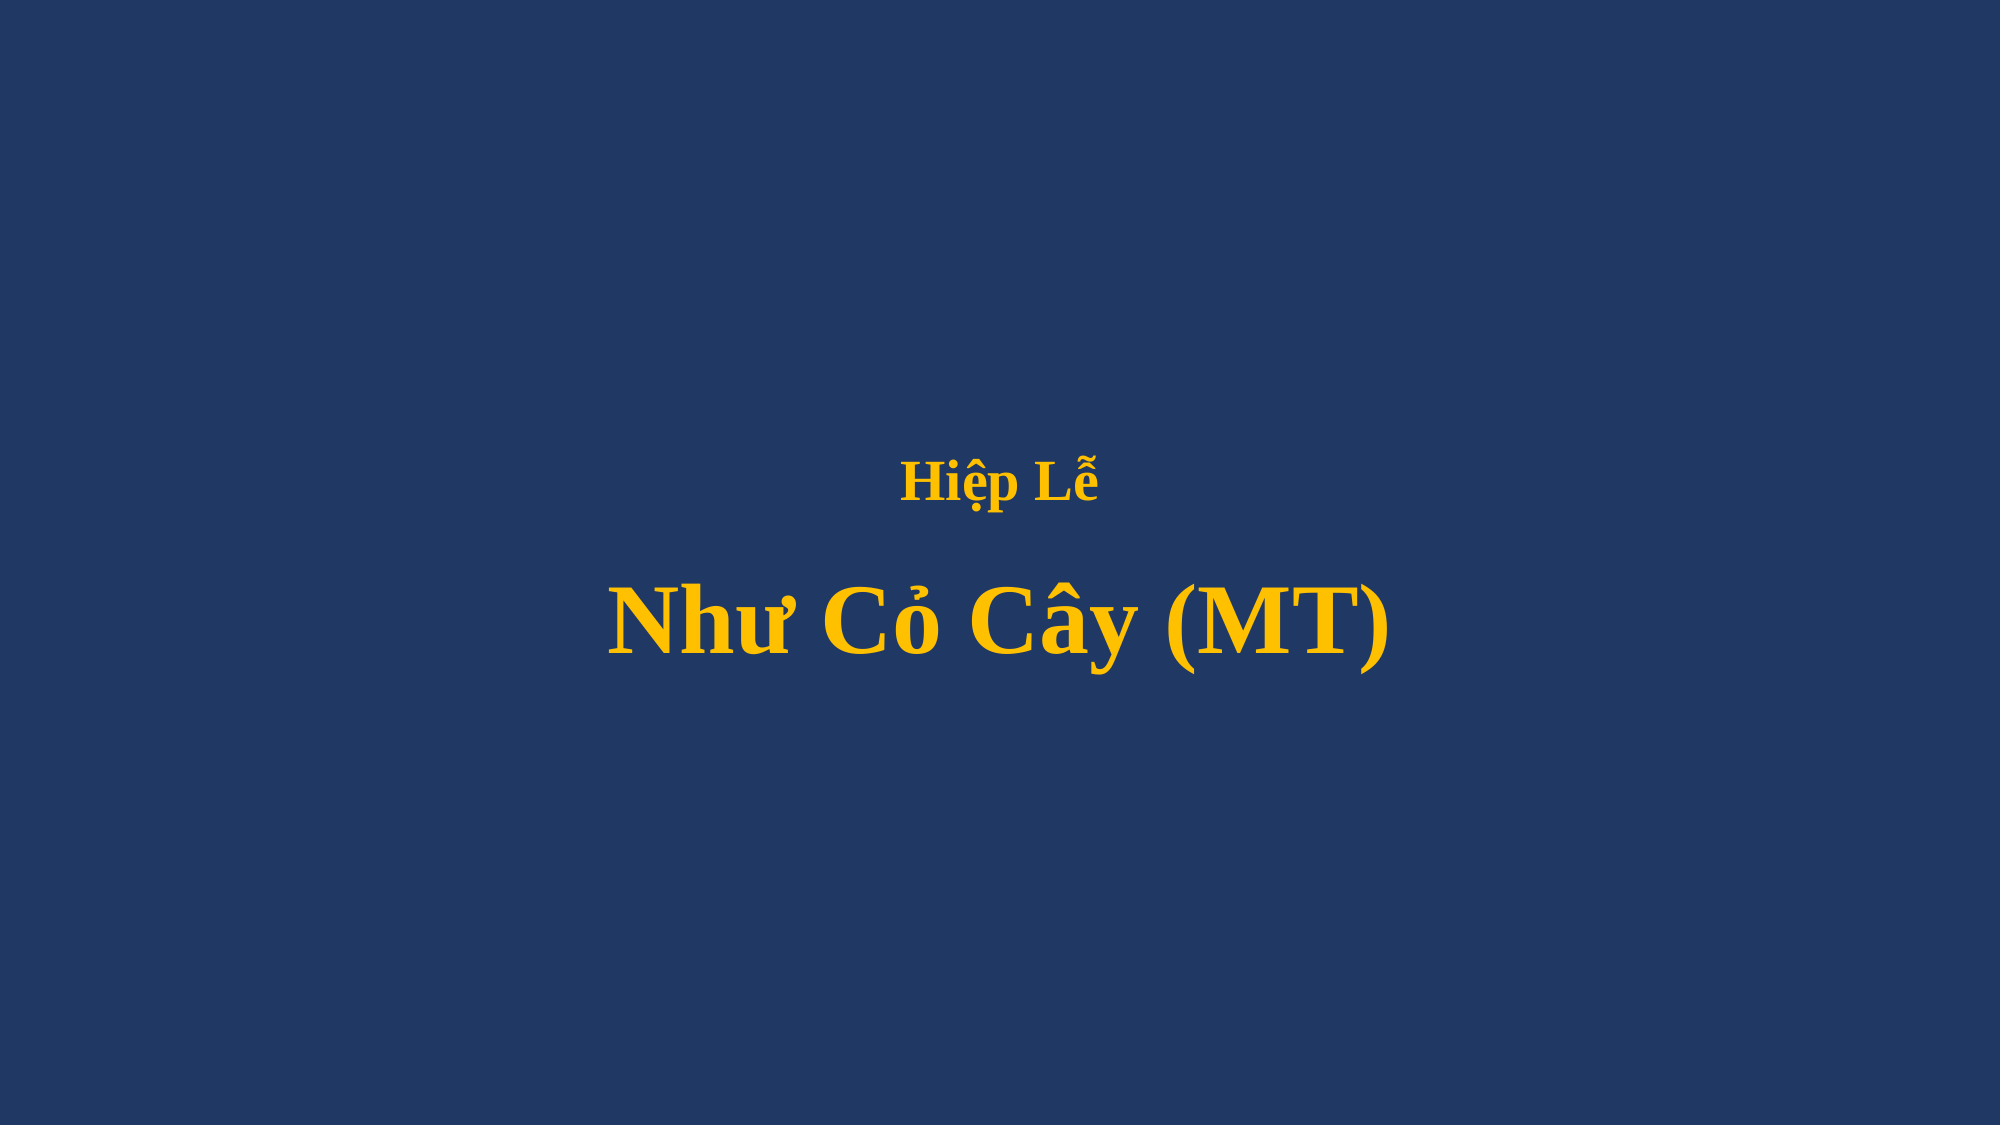

# Hiệp Lễ Như Cỏ Cây (MT)